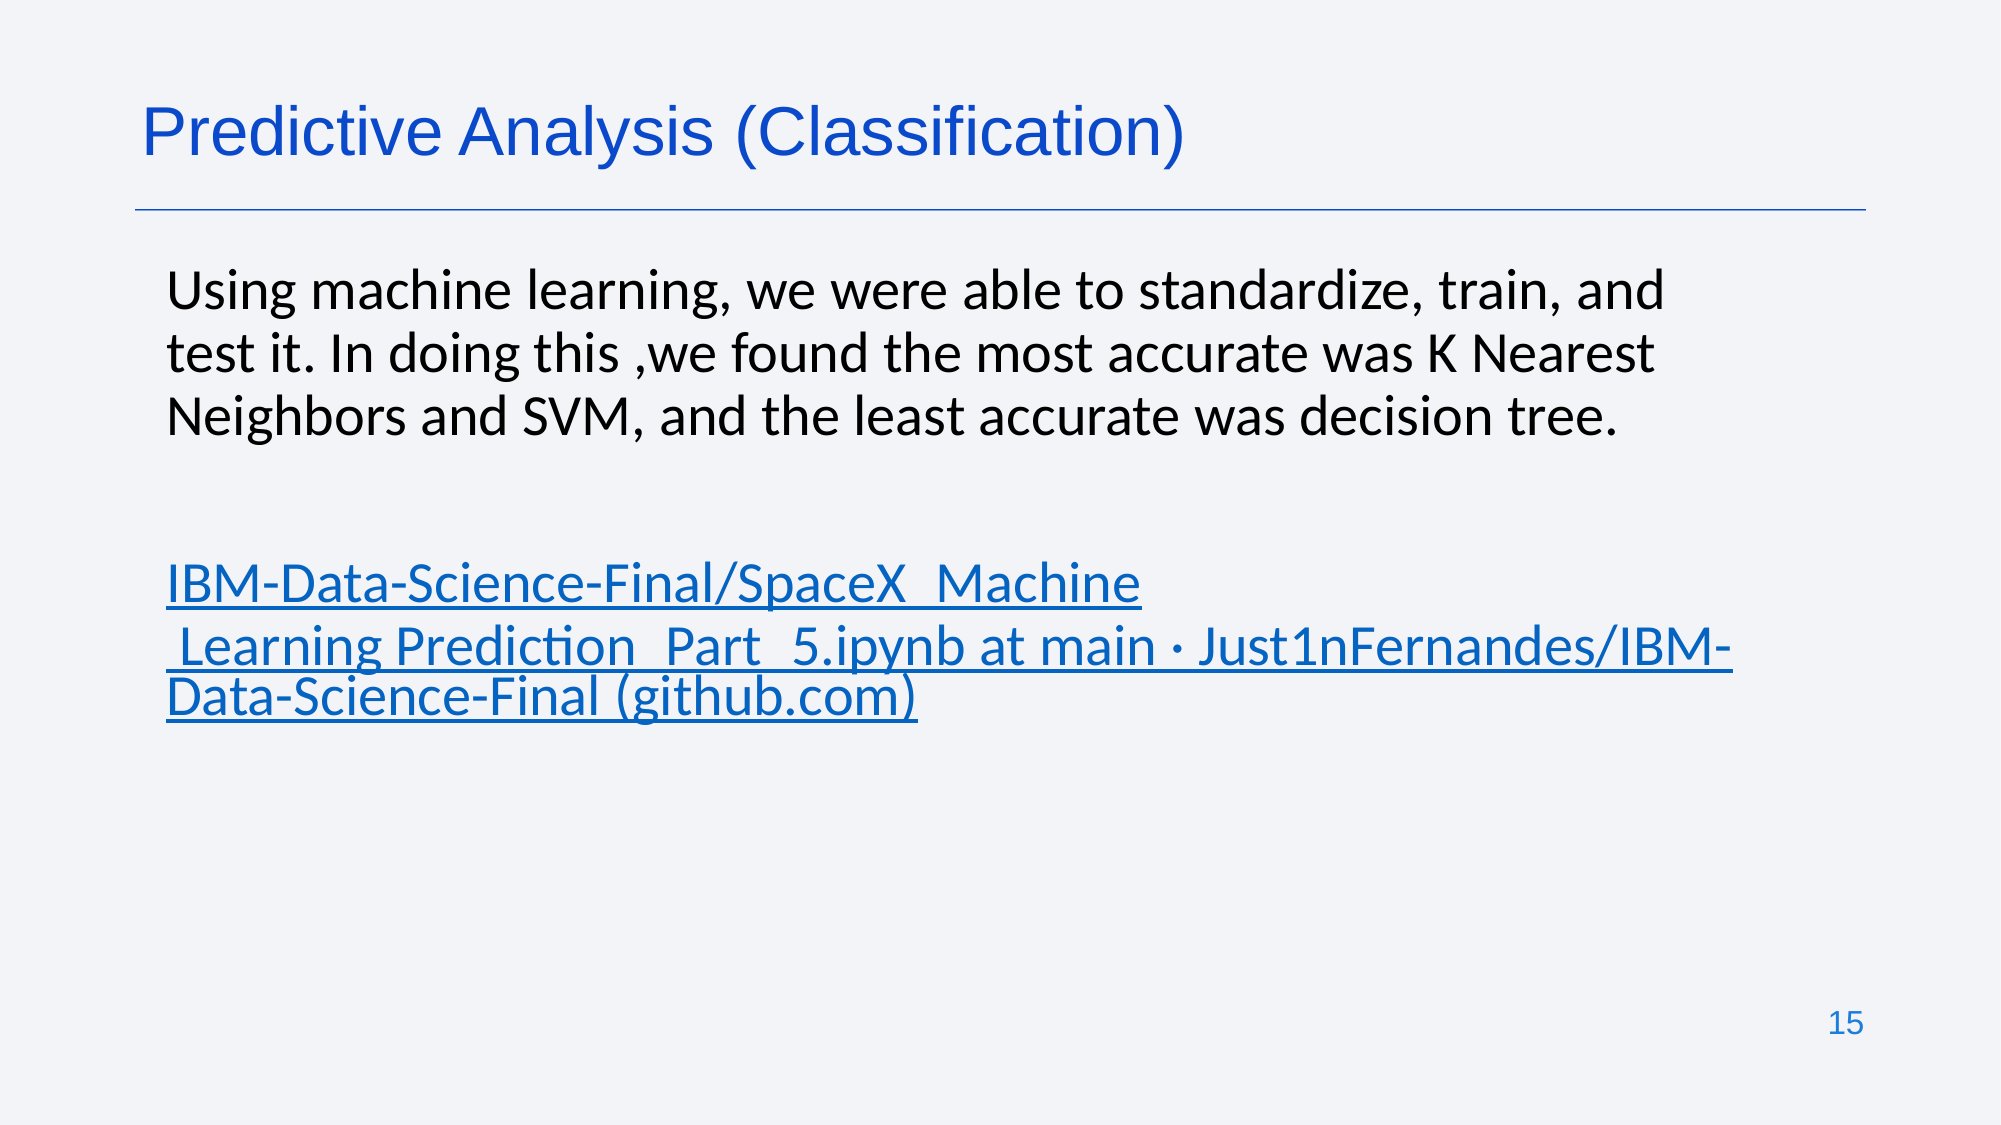

Predictive Analysis (Classification)
Using machine learning, we were able to standardize, train, and test it. In doing this ,we found the most accurate was K Nearest Neighbors and SVM, and the least accurate was decision tree.

IBM-Data-Science-Final/SpaceX_Machine Learning Prediction_Part_5.ipynb at main · Just1nFernandes/IBM-Data-Science-Final (github.com)
15